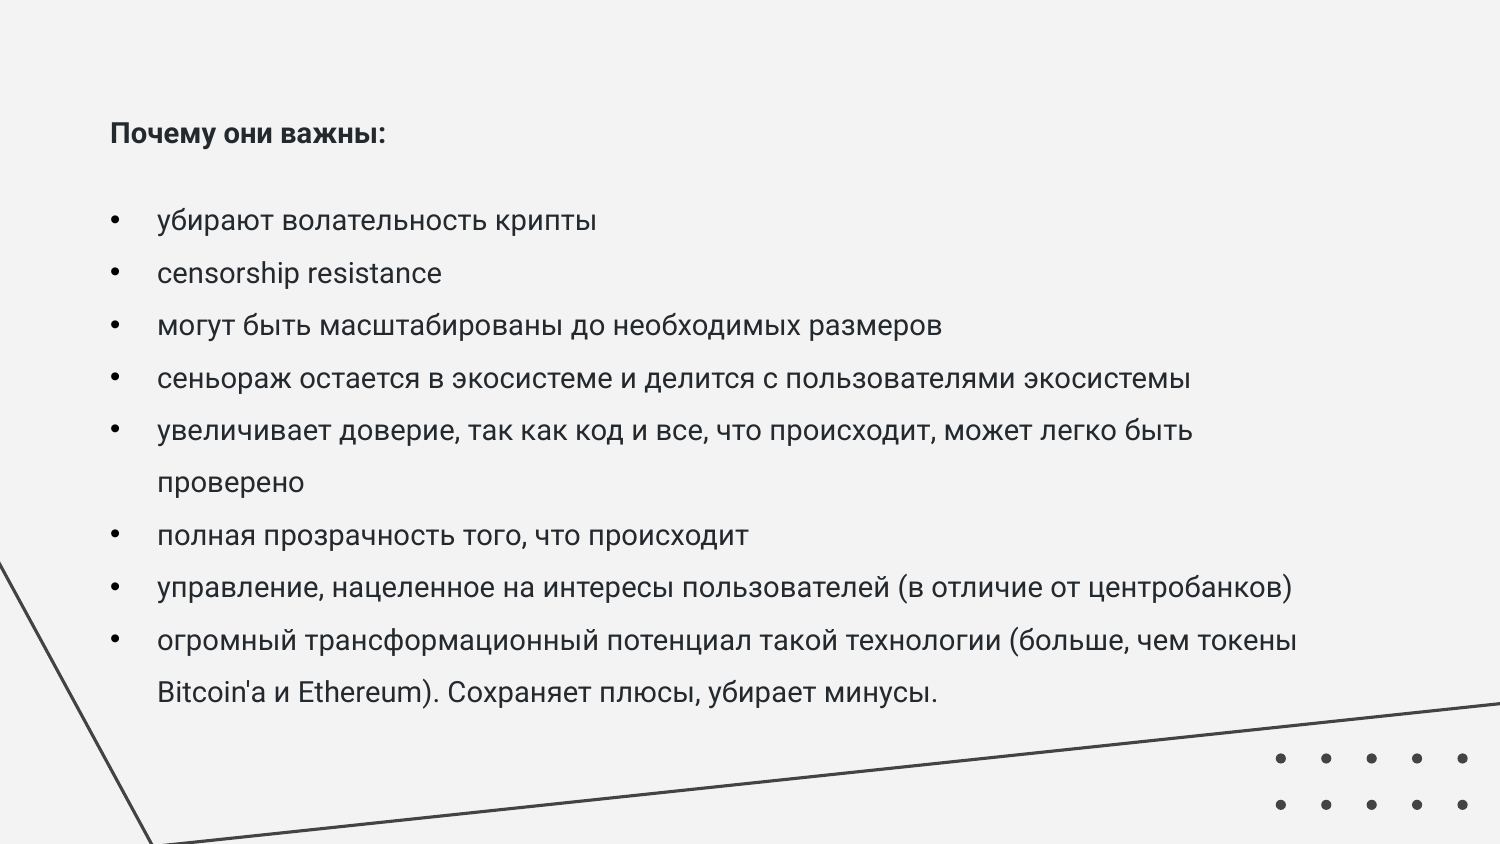

Почему они важны:

убирают волательность крипты
censorship resistance
могут быть масштабированы до необходимых размеров
сеньораж остается в экосистеме и делится с пользователями экосистемы
увеличивает доверие, так как код и все, что происходит, может легко быть проверено
полная прозрачность того, что происходит
управление, нацеленное на интересы пользователей (в отличие от центробанков)
огромный трансформационный потенциал такой технологии (больше, чем токены Bitcoin'а и Ethereum). Сохраняет плюсы, убирает минусы.